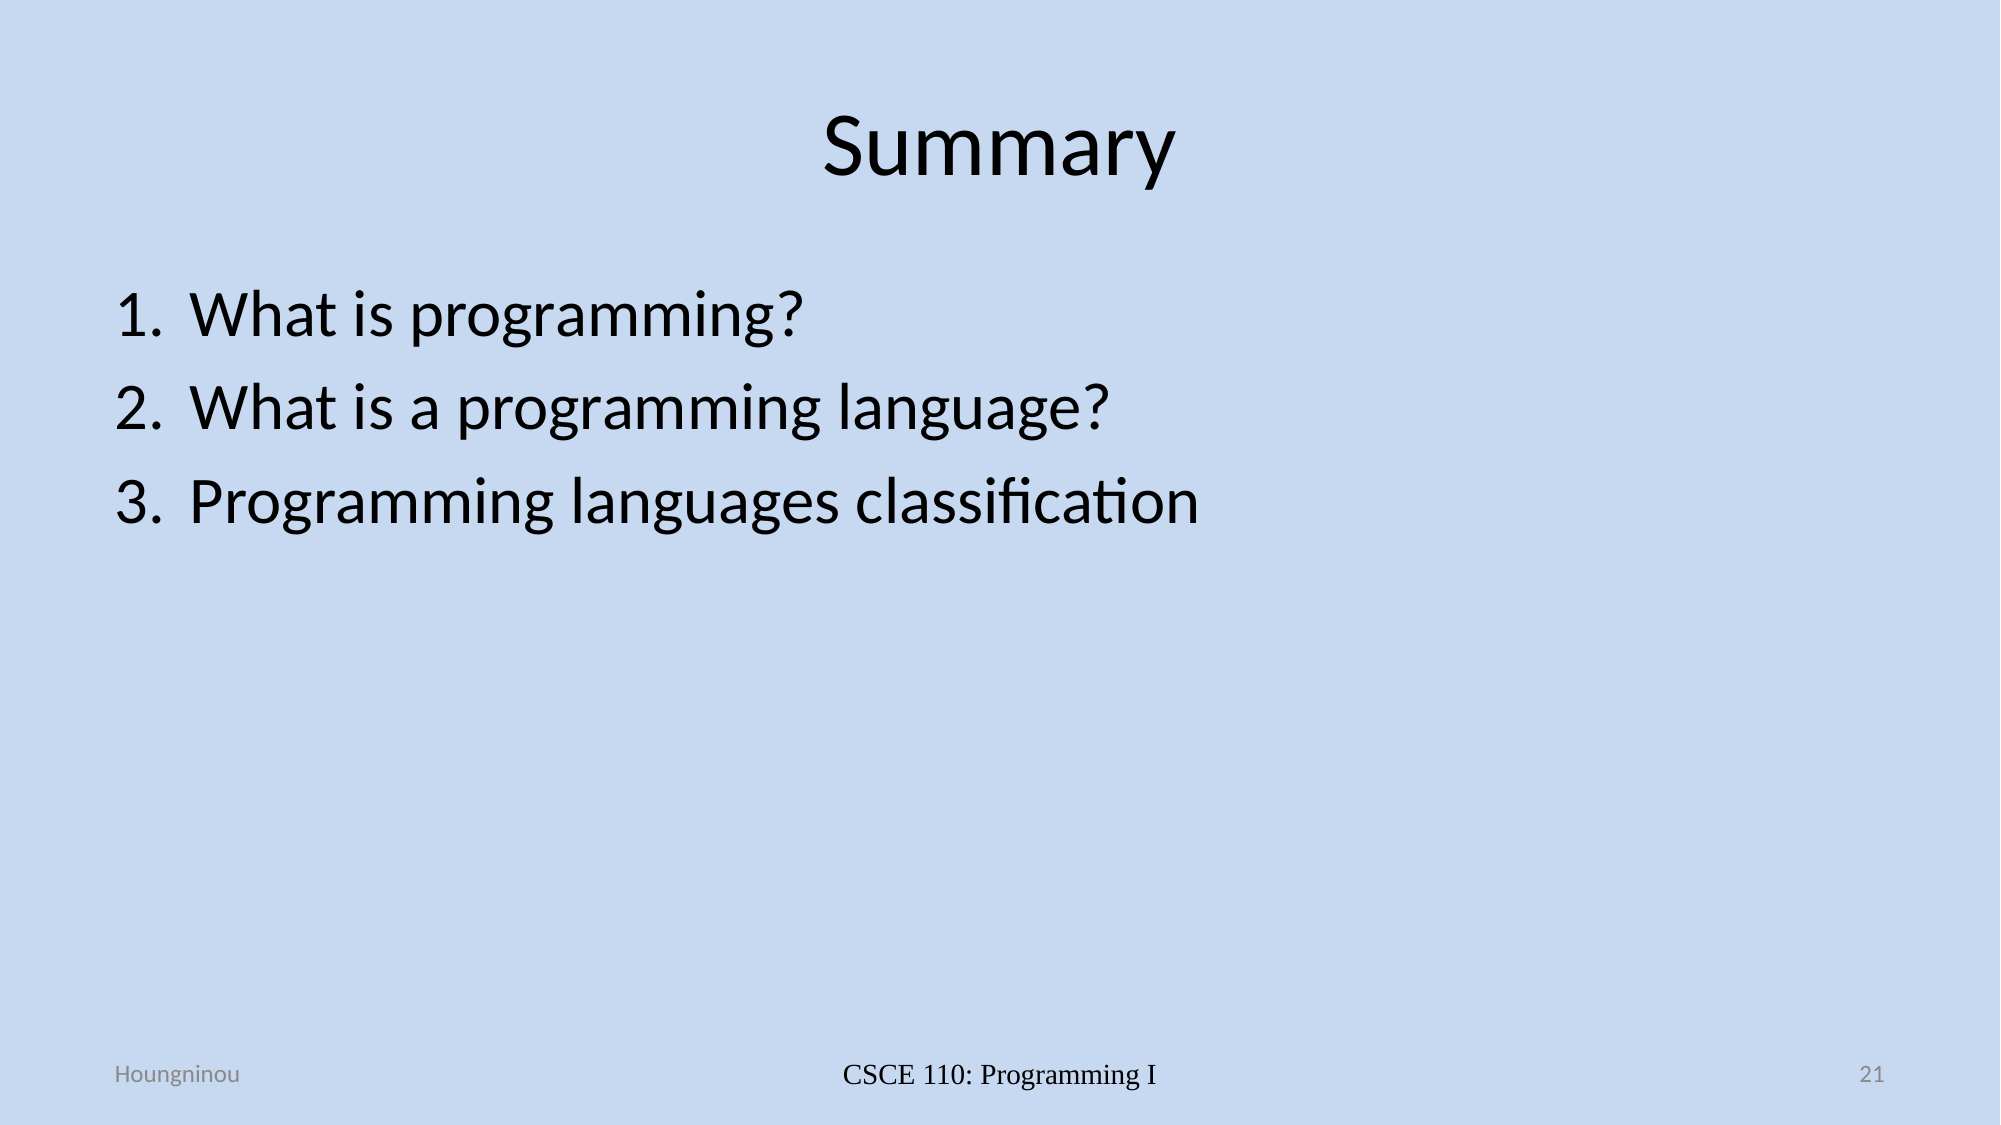

# Summary
What is programming?
What is a programming language?
Programming languages classification
Houngninou
CSCE 110: Programming I
21